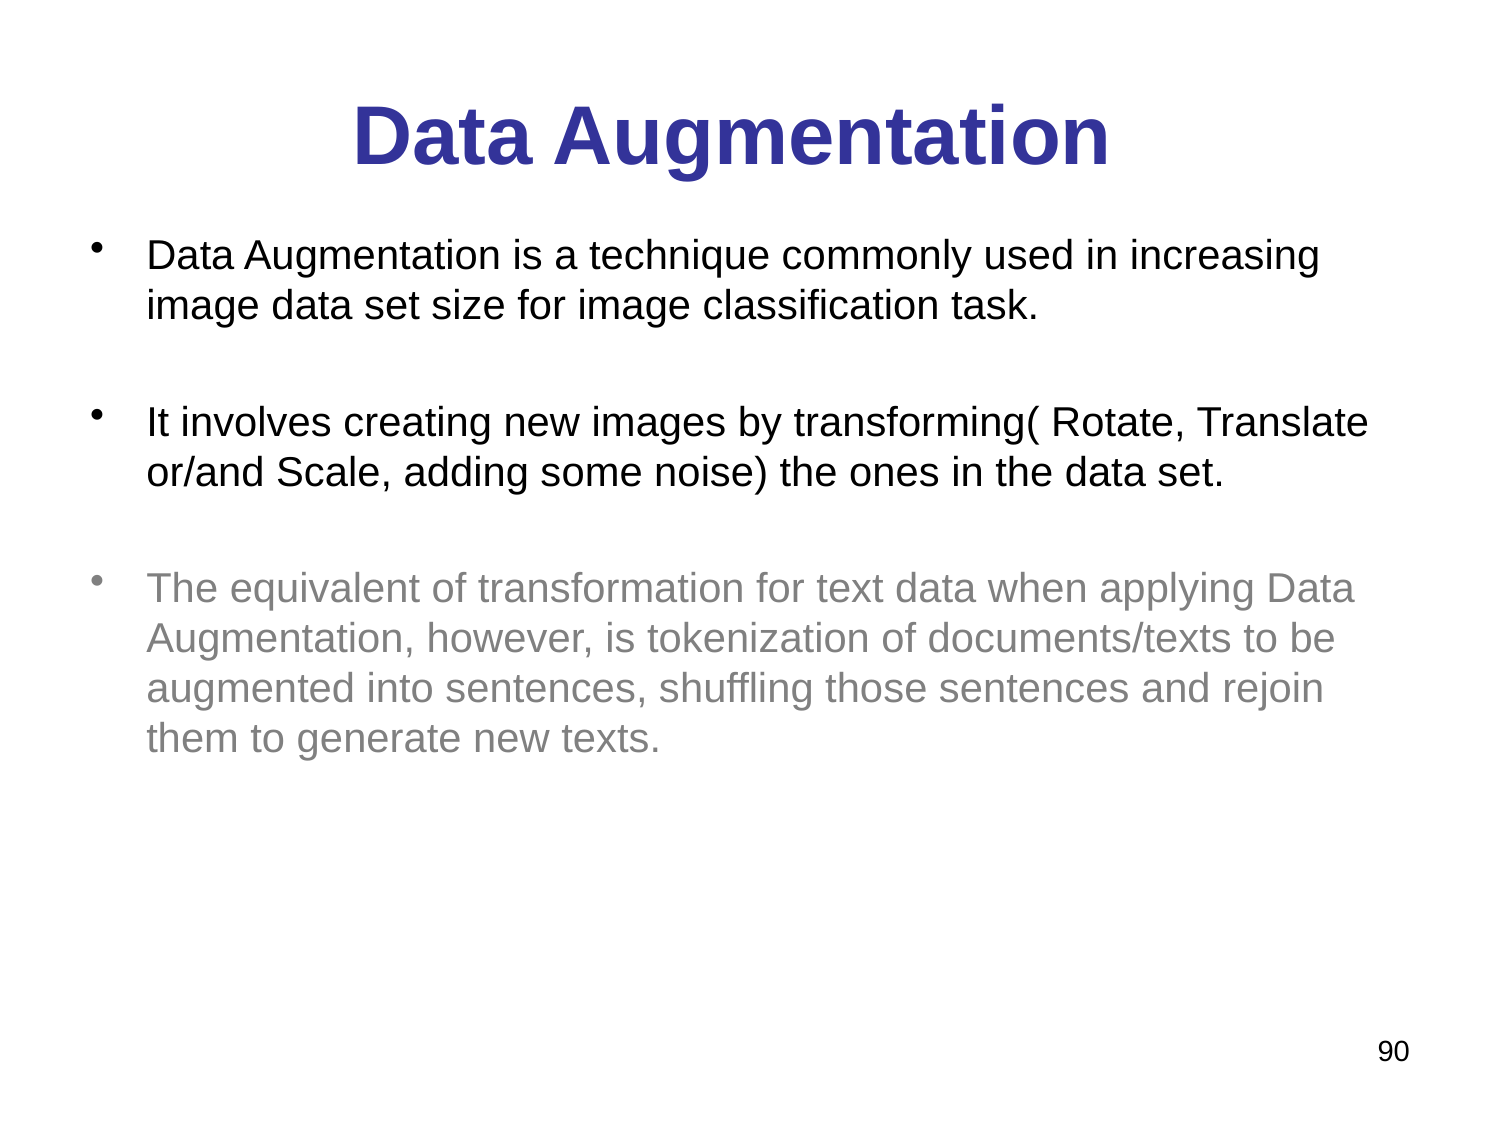

# Data Augmentation

Data Augmentation is a technique commonly used in increasing image data set size for image classification task.

It involves creating new images by transforming( Rotate, Translate or/and Scale, adding some noise) the ones in the data set.

The equivalent of transformation for text data when applying Data Augmentation, however, is tokenization of documents/texts to be augmented into sentences, shuffling those sentences and rejoin them to generate new texts.
90